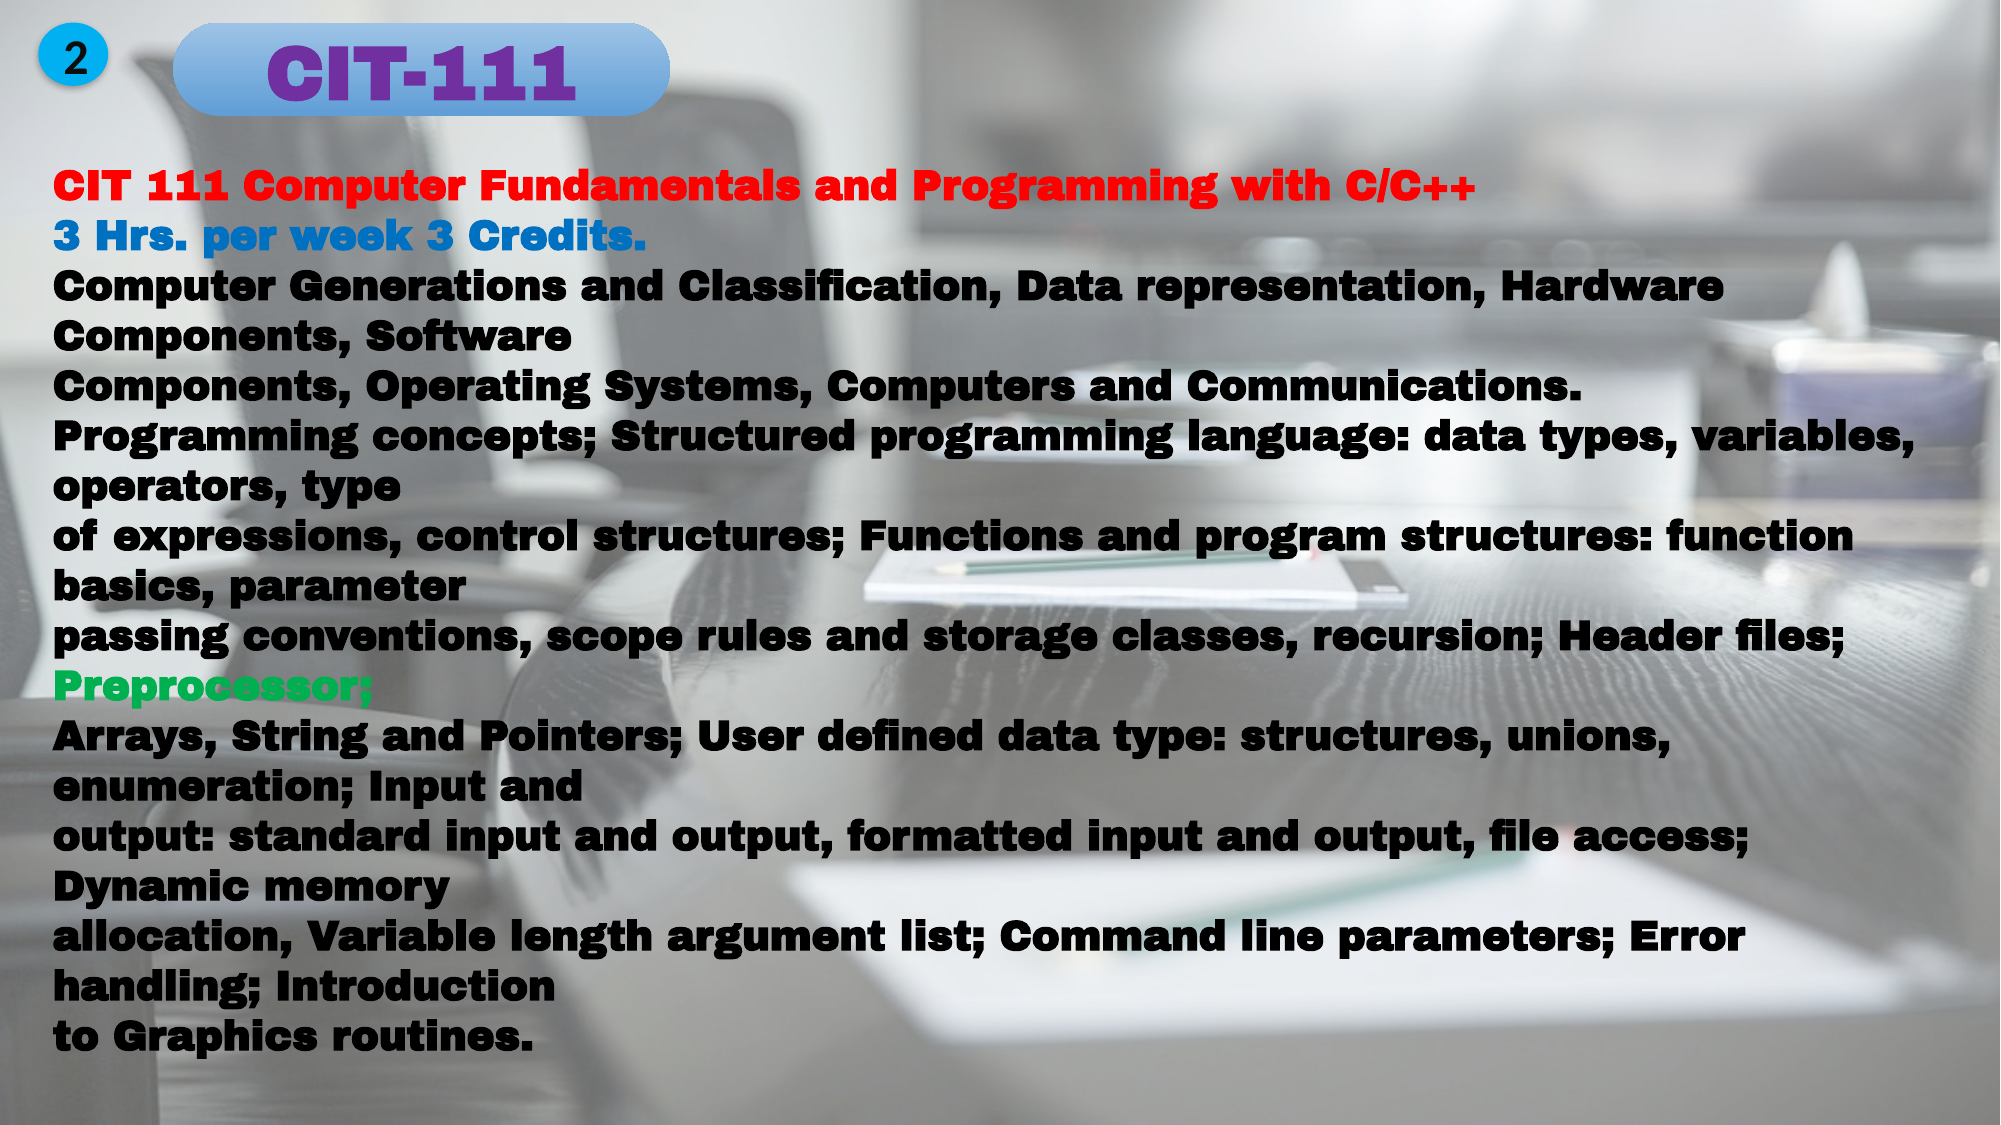

2
CIT-111
CIT 111 Computer Fundamentals and Programming with C/C++
3 Hrs. per week 3 Credits.
Computer Generations and Classification, Data representation, Hardware Components, Software
Components, Operating Systems, Computers and Communications.
Programming concepts; Structured programming language: data types, variables, operators, type
of expressions, control structures; Functions and program structures: function basics, parameter
passing conventions, scope rules and storage classes, recursion; Header files; Preprocessor;
Arrays, String and Pointers; User defined data type: structures, unions, enumeration; Input and
output: standard input and output, formatted input and output, file access; Dynamic memory
allocation, Variable length argument list; Command line parameters; Error handling; Introduction
to Graphics routines.